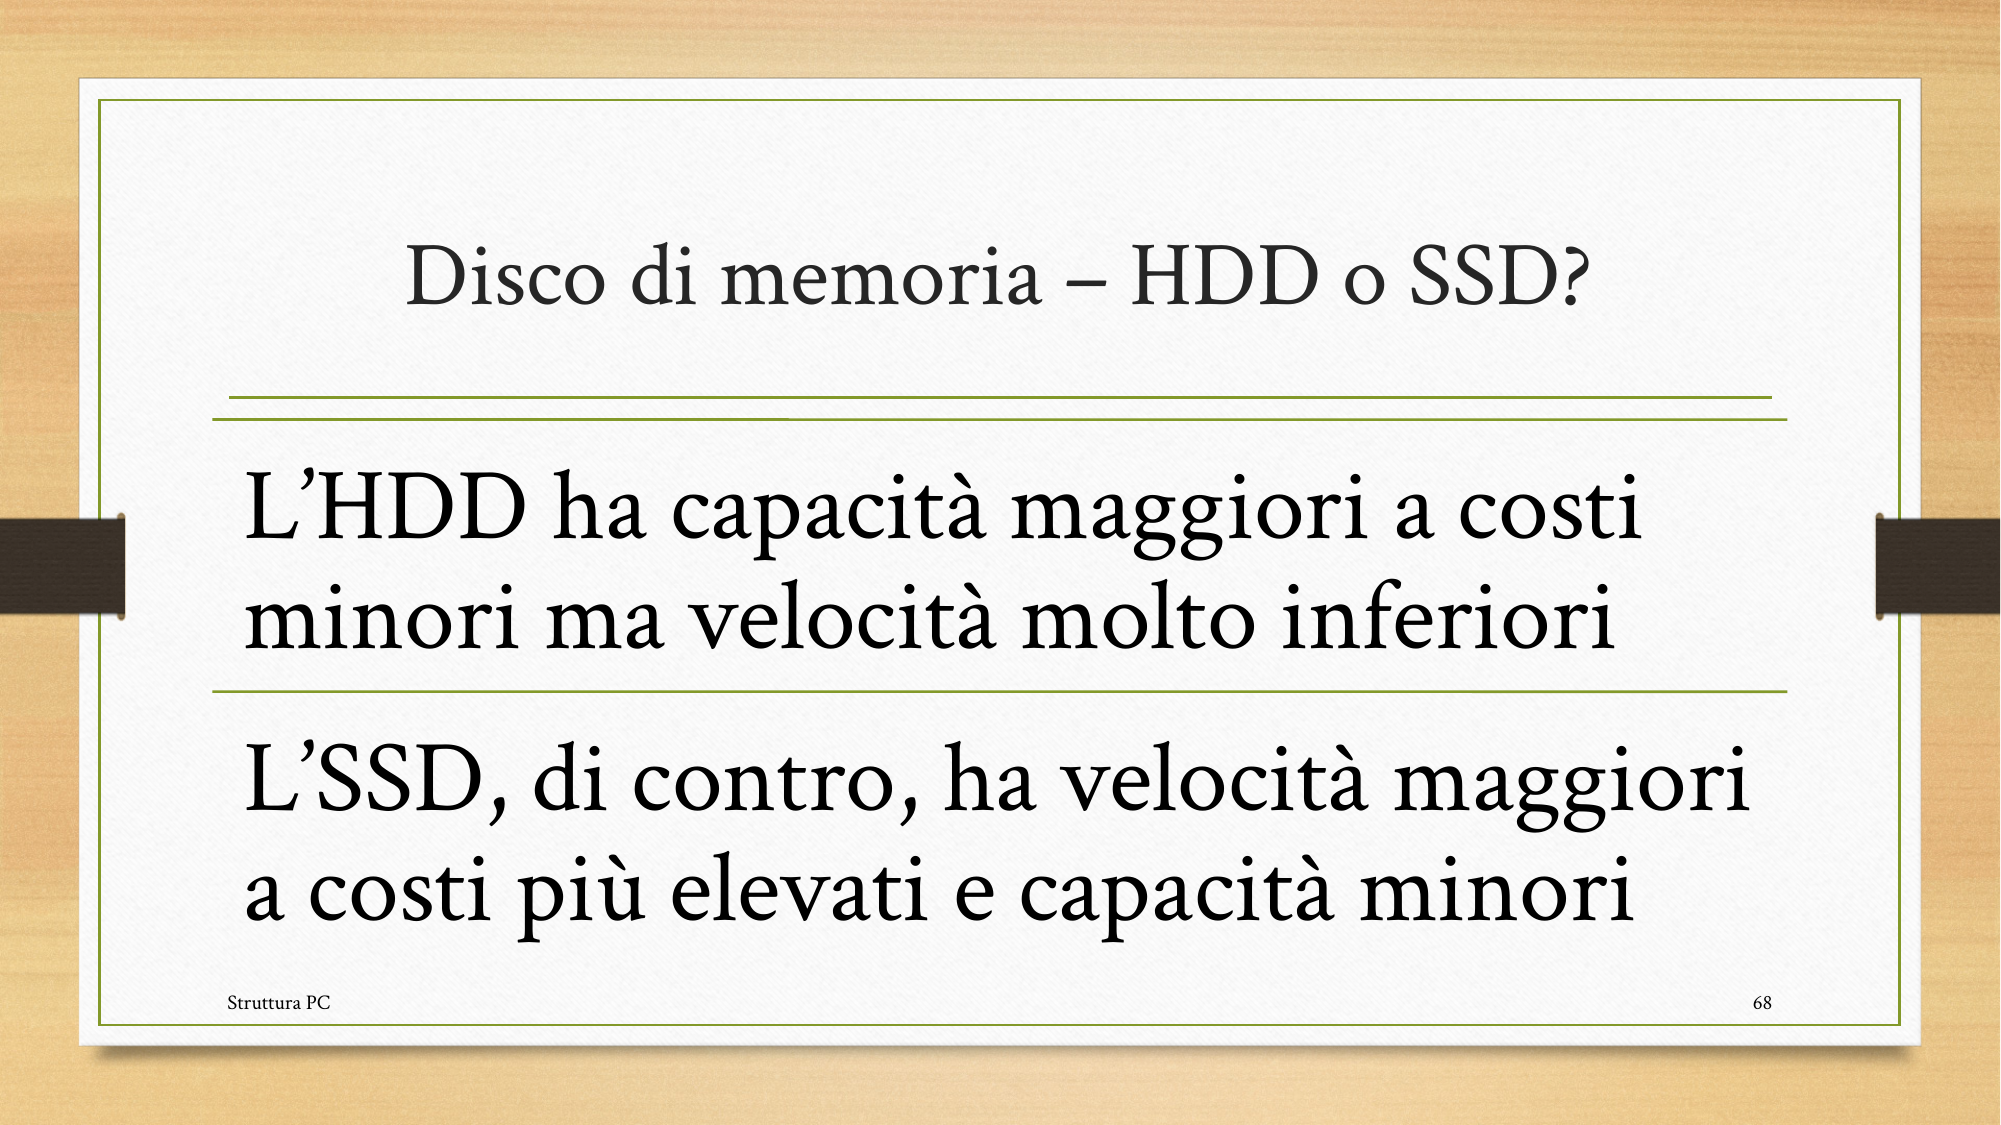

# Disco di memoria – HDD o SSD?
L’HDD ha capacità maggiori a costi minori ma velocità molto inferiori
L’SSD, di contro, ha velocità maggiori a costi più elevati e capacità minori
Struttura PC
68